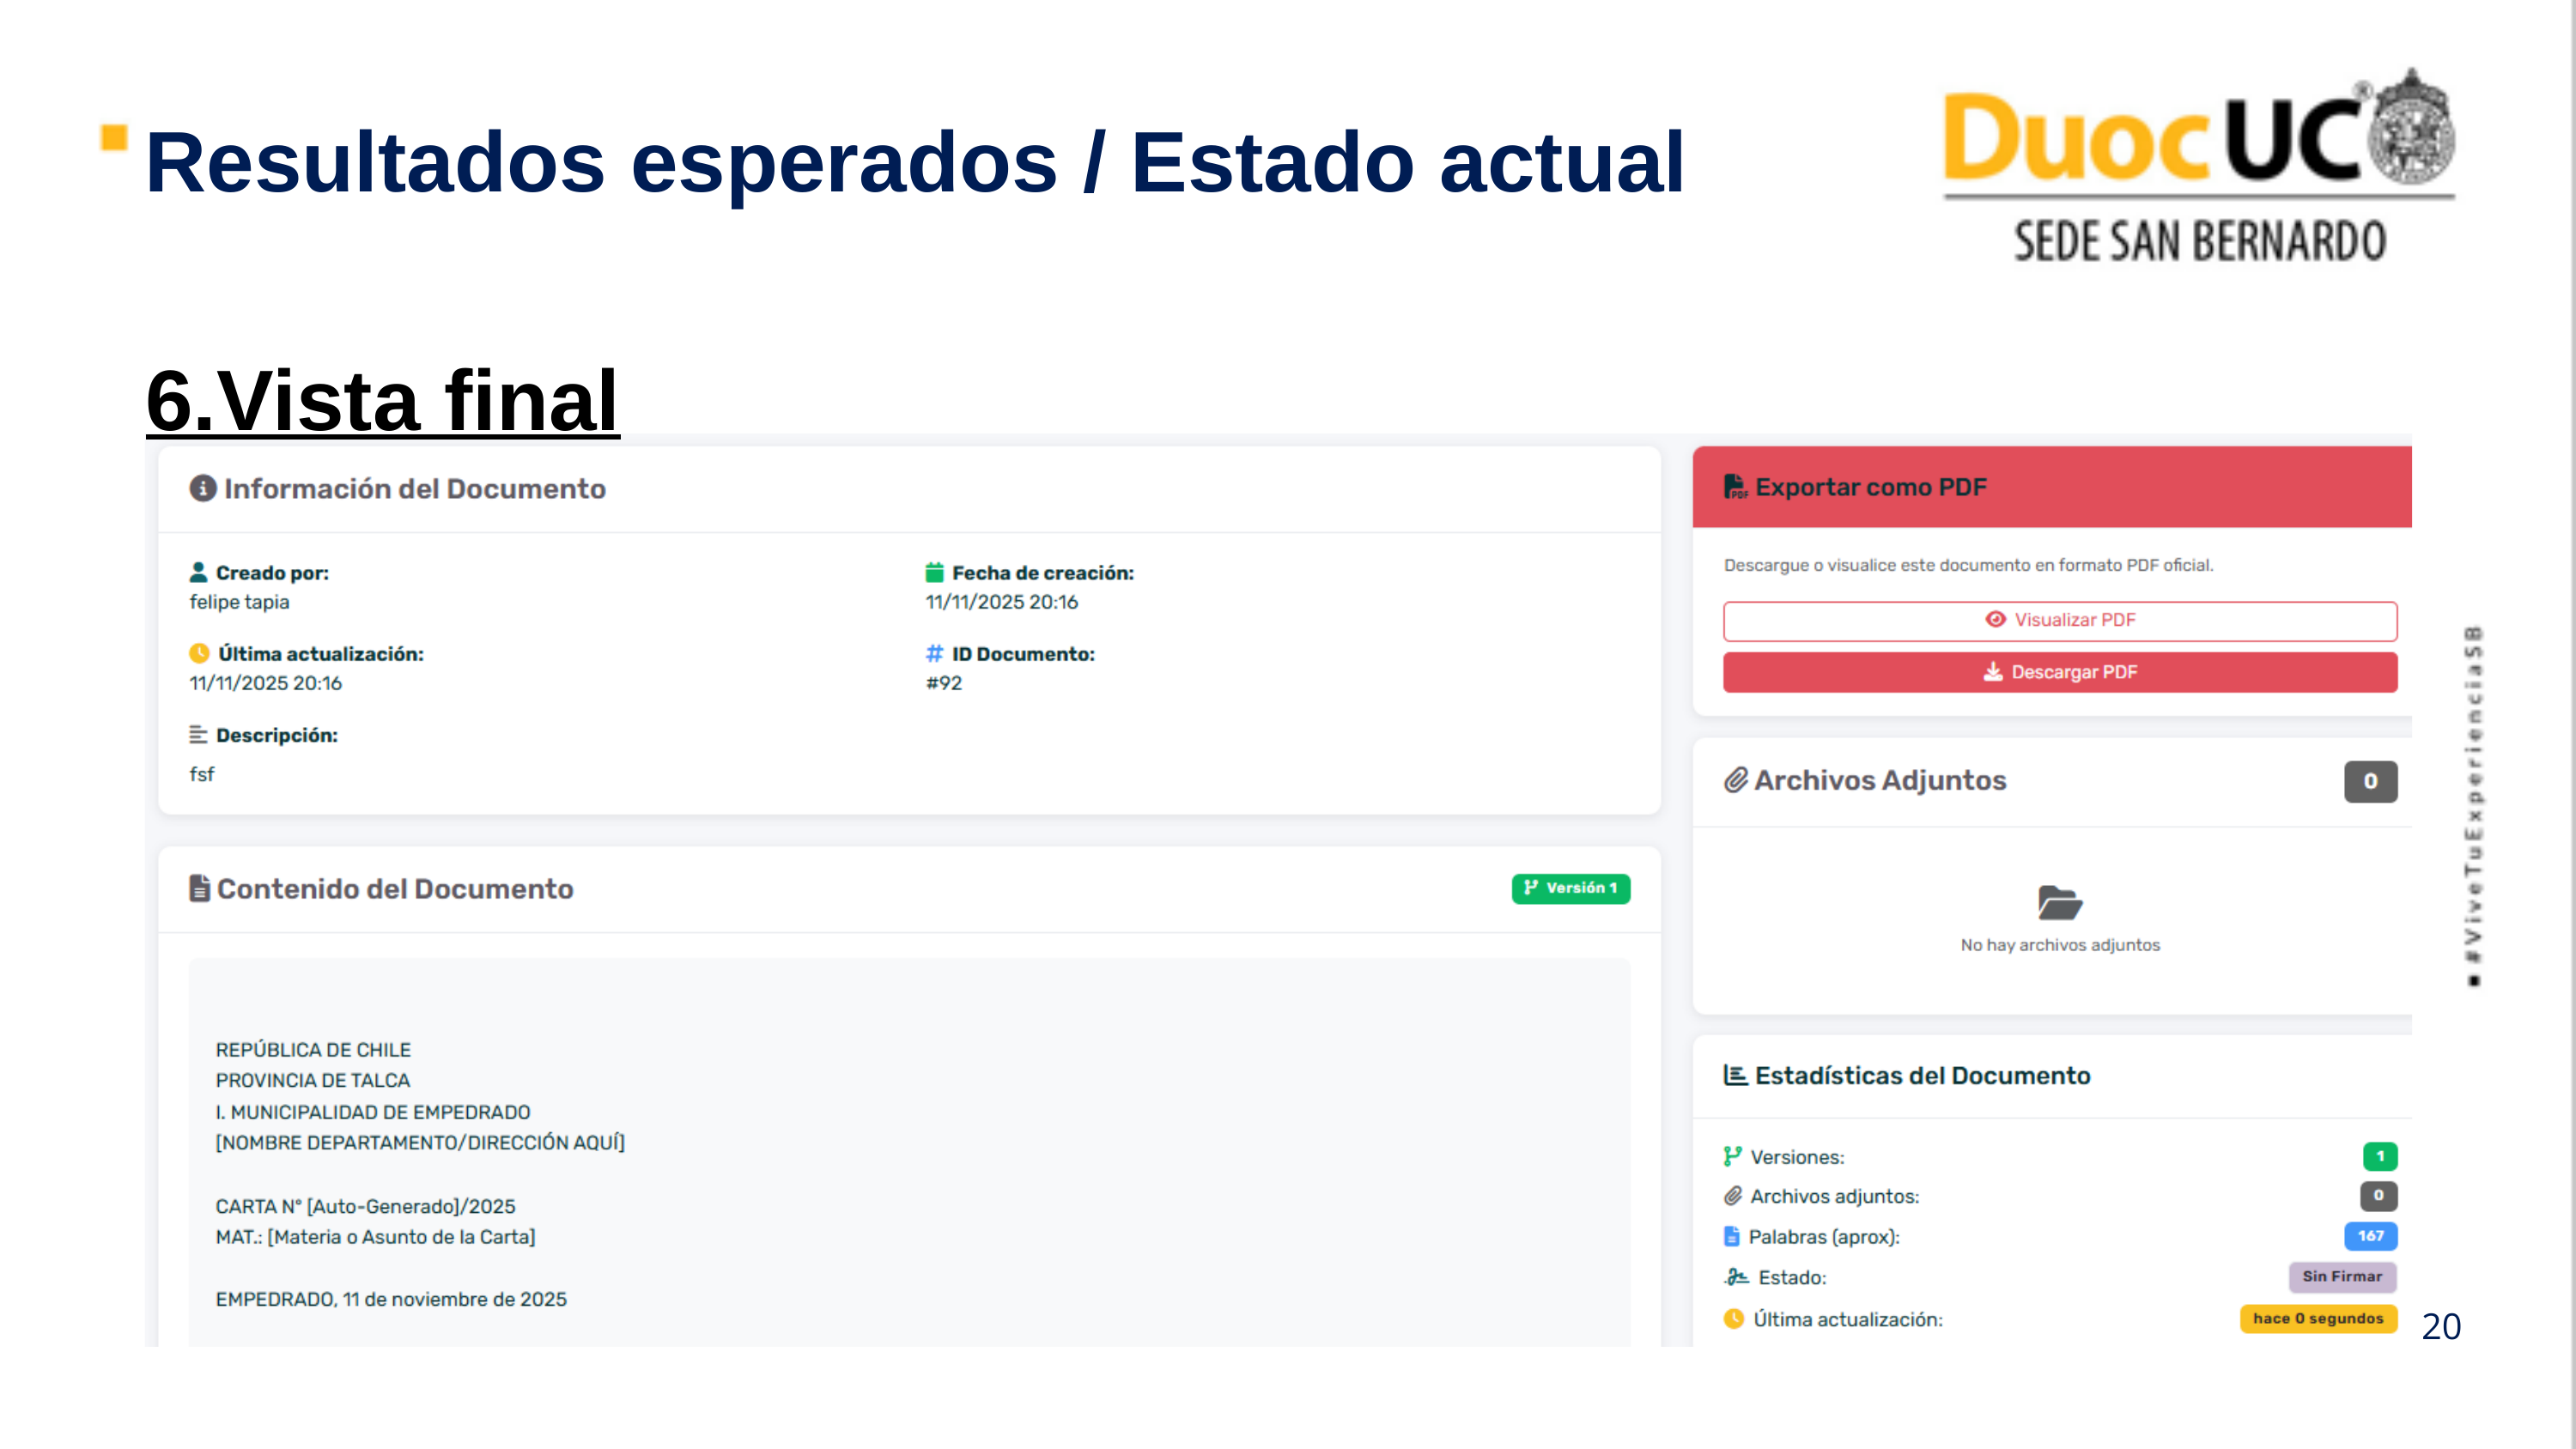

Resultados esperados / Estado actual
6.Vista final

20